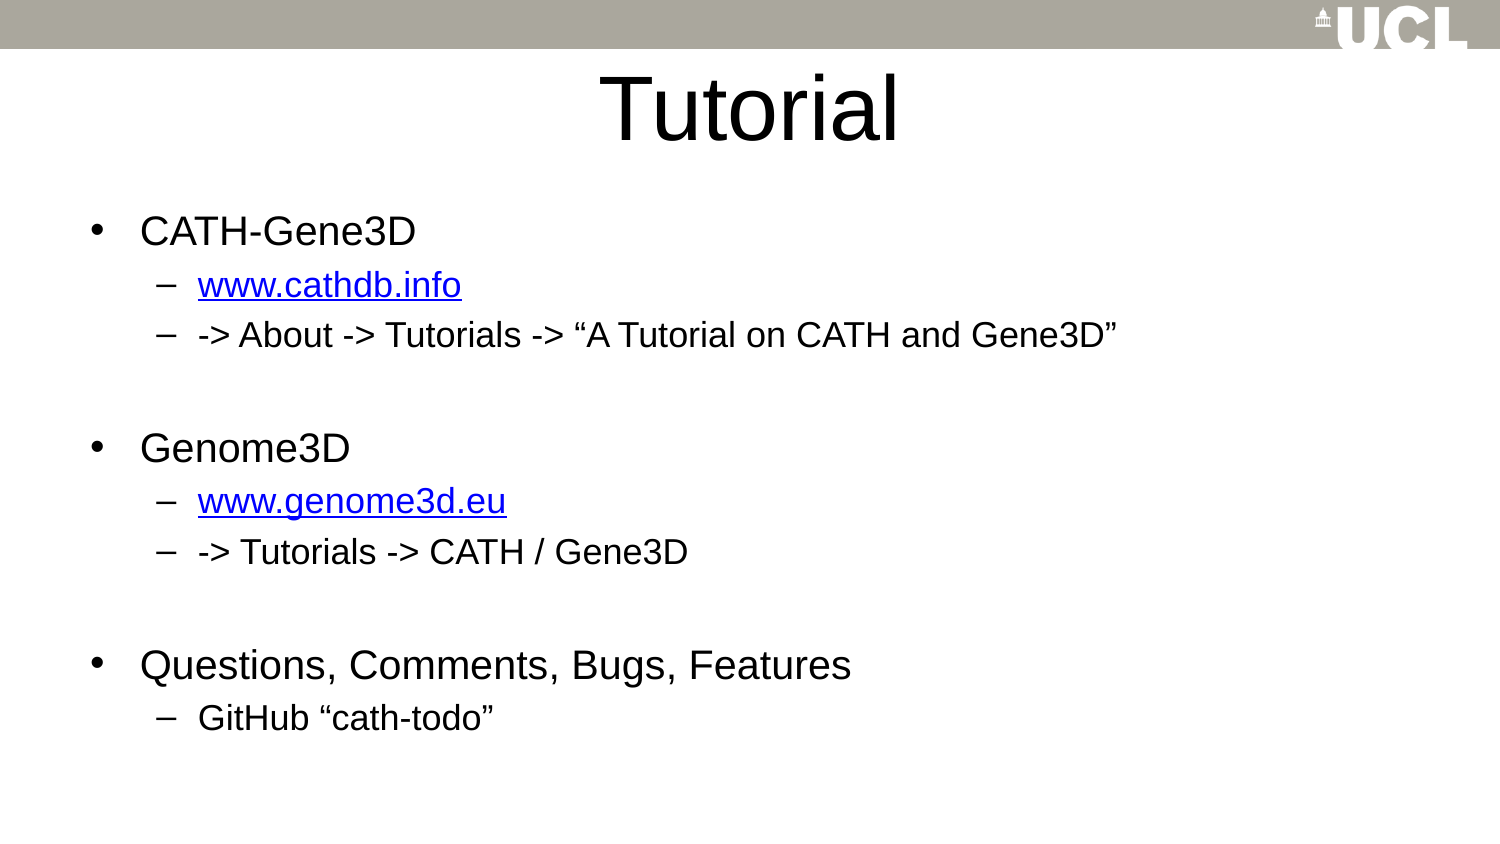

# Tutorial
CATH-Gene3D
www.cathdb.info
-> About -> Tutorials -> “A Tutorial on CATH and Gene3D”

Genome3D
www.genome3d.eu
-> Tutorials -> CATH / Gene3D

Questions, Comments, Bugs, Features
GitHub “cath-todo”